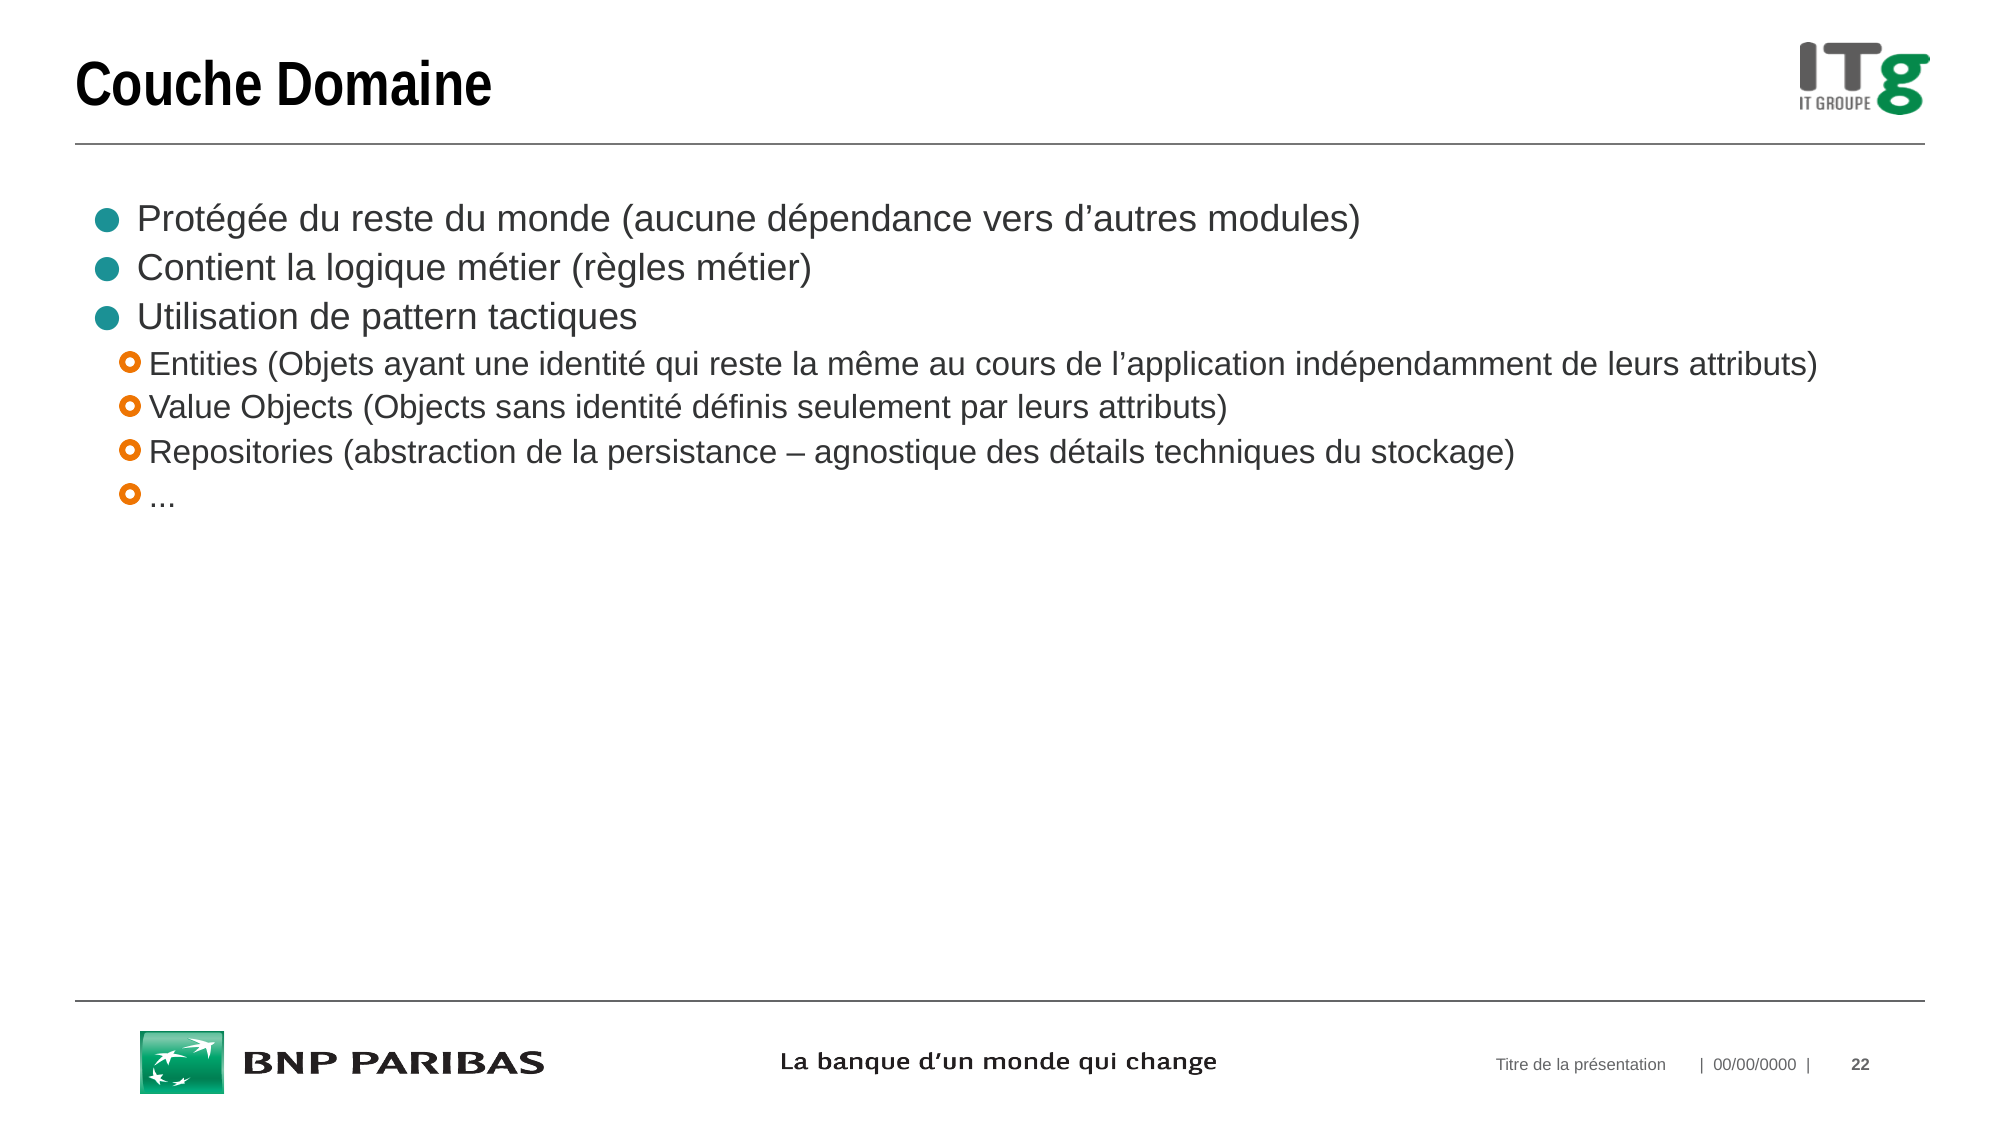

# Couche Domaine
Protégée du reste du monde (aucune dépendance vers d’autres modules)
Contient la logique métier (règles métier)
Utilisation de pattern tactiques
Entities (Objets ayant une identité qui reste la même au cours de l’application indépendamment de leurs attributs)
Value Objects (Objects sans identité définis seulement par leurs attributs)
Repositories (abstraction de la persistance – agnostique des détails techniques du stockage)
...

Titre de la présentation
|  00/00/0000  |
22